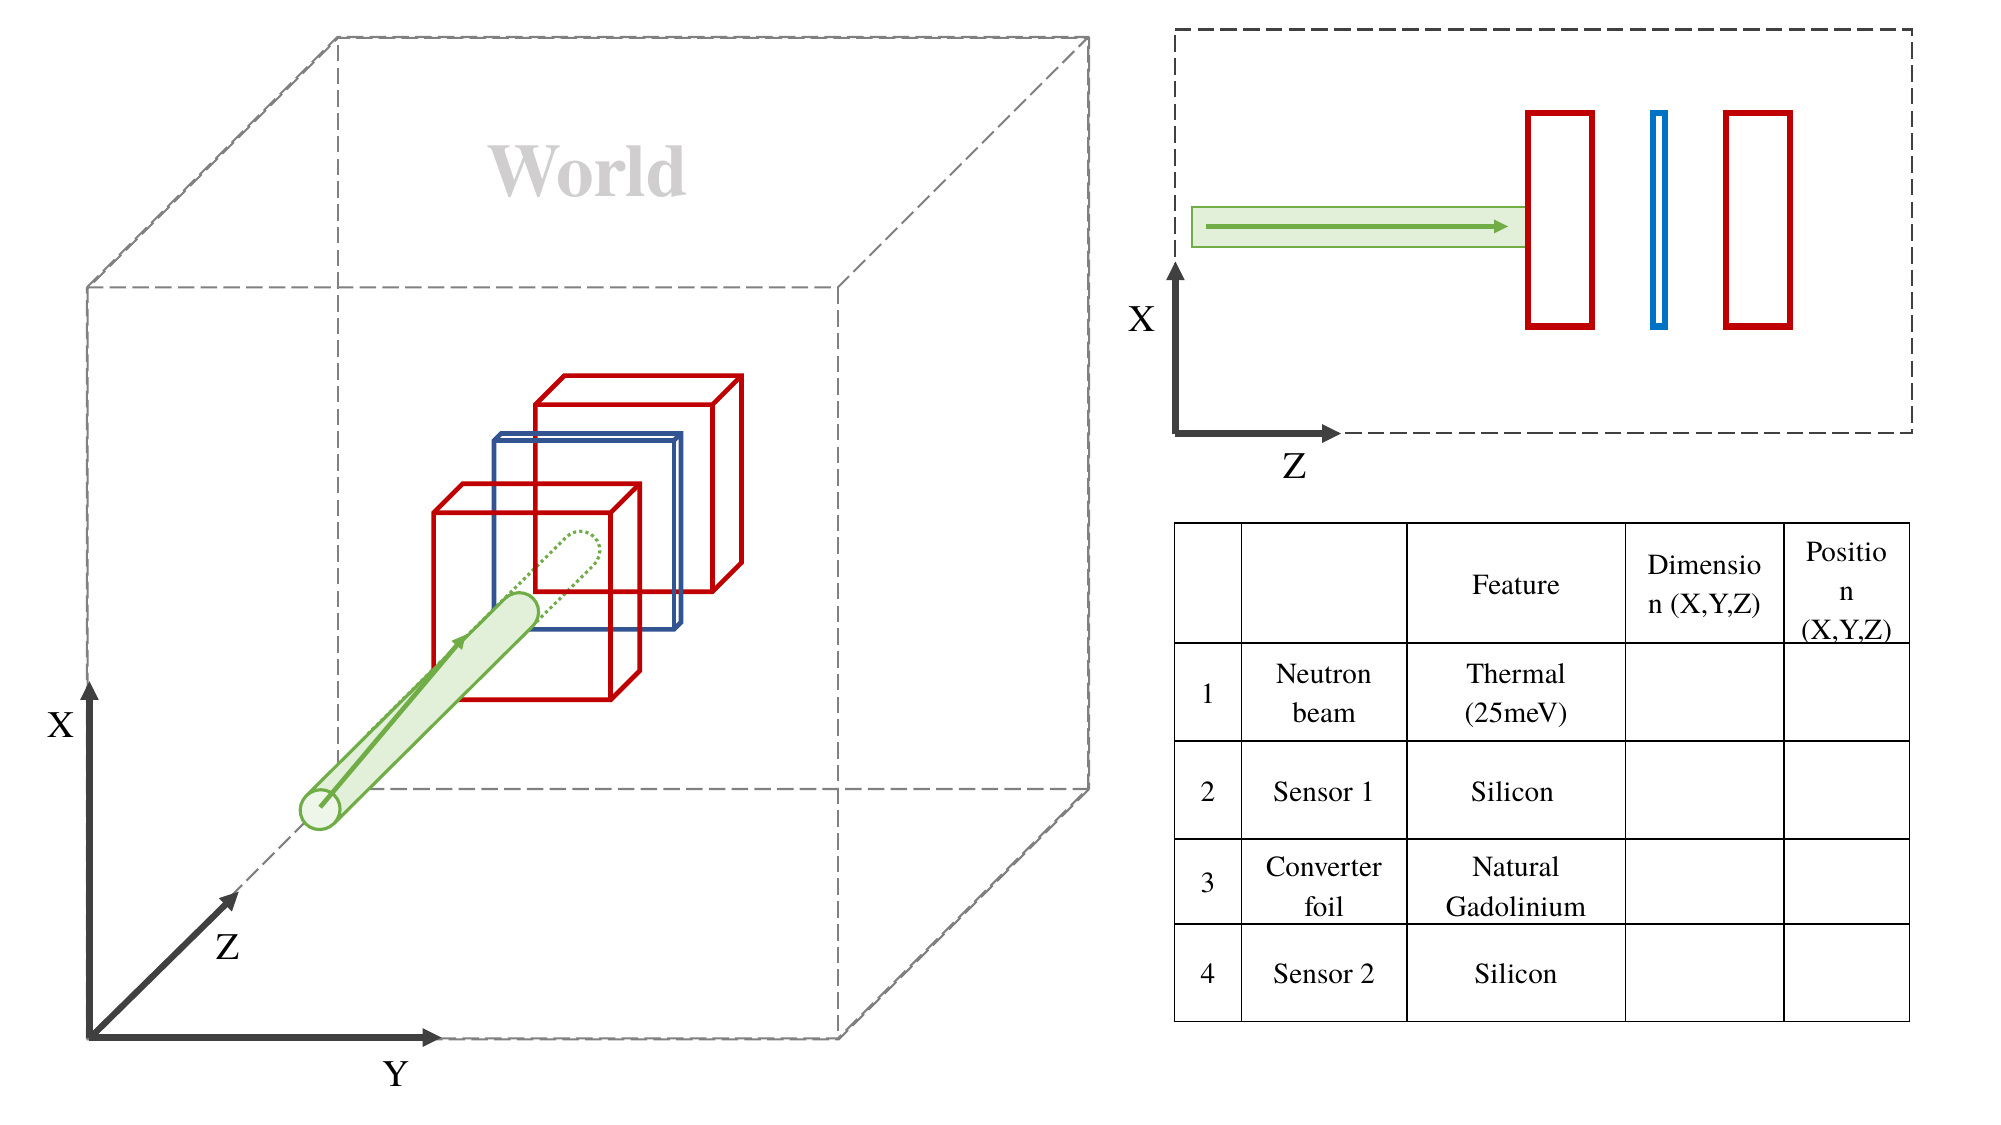

World

X

Z

|  |  | Feature | Dimension (X,Y,Z) | Position (X,Y,Z) |
| --- | --- | --- | --- | --- |
| 1 | Neutron beam | Thermal (25meV) |  |  |
| 2 | Sensor 1 | Silicon |  |  |
| 3 | Converter foil | Natural Gadolinium |  |  |
| 4 | Sensor 2 | Silicon |  |  |

X
Z
Y